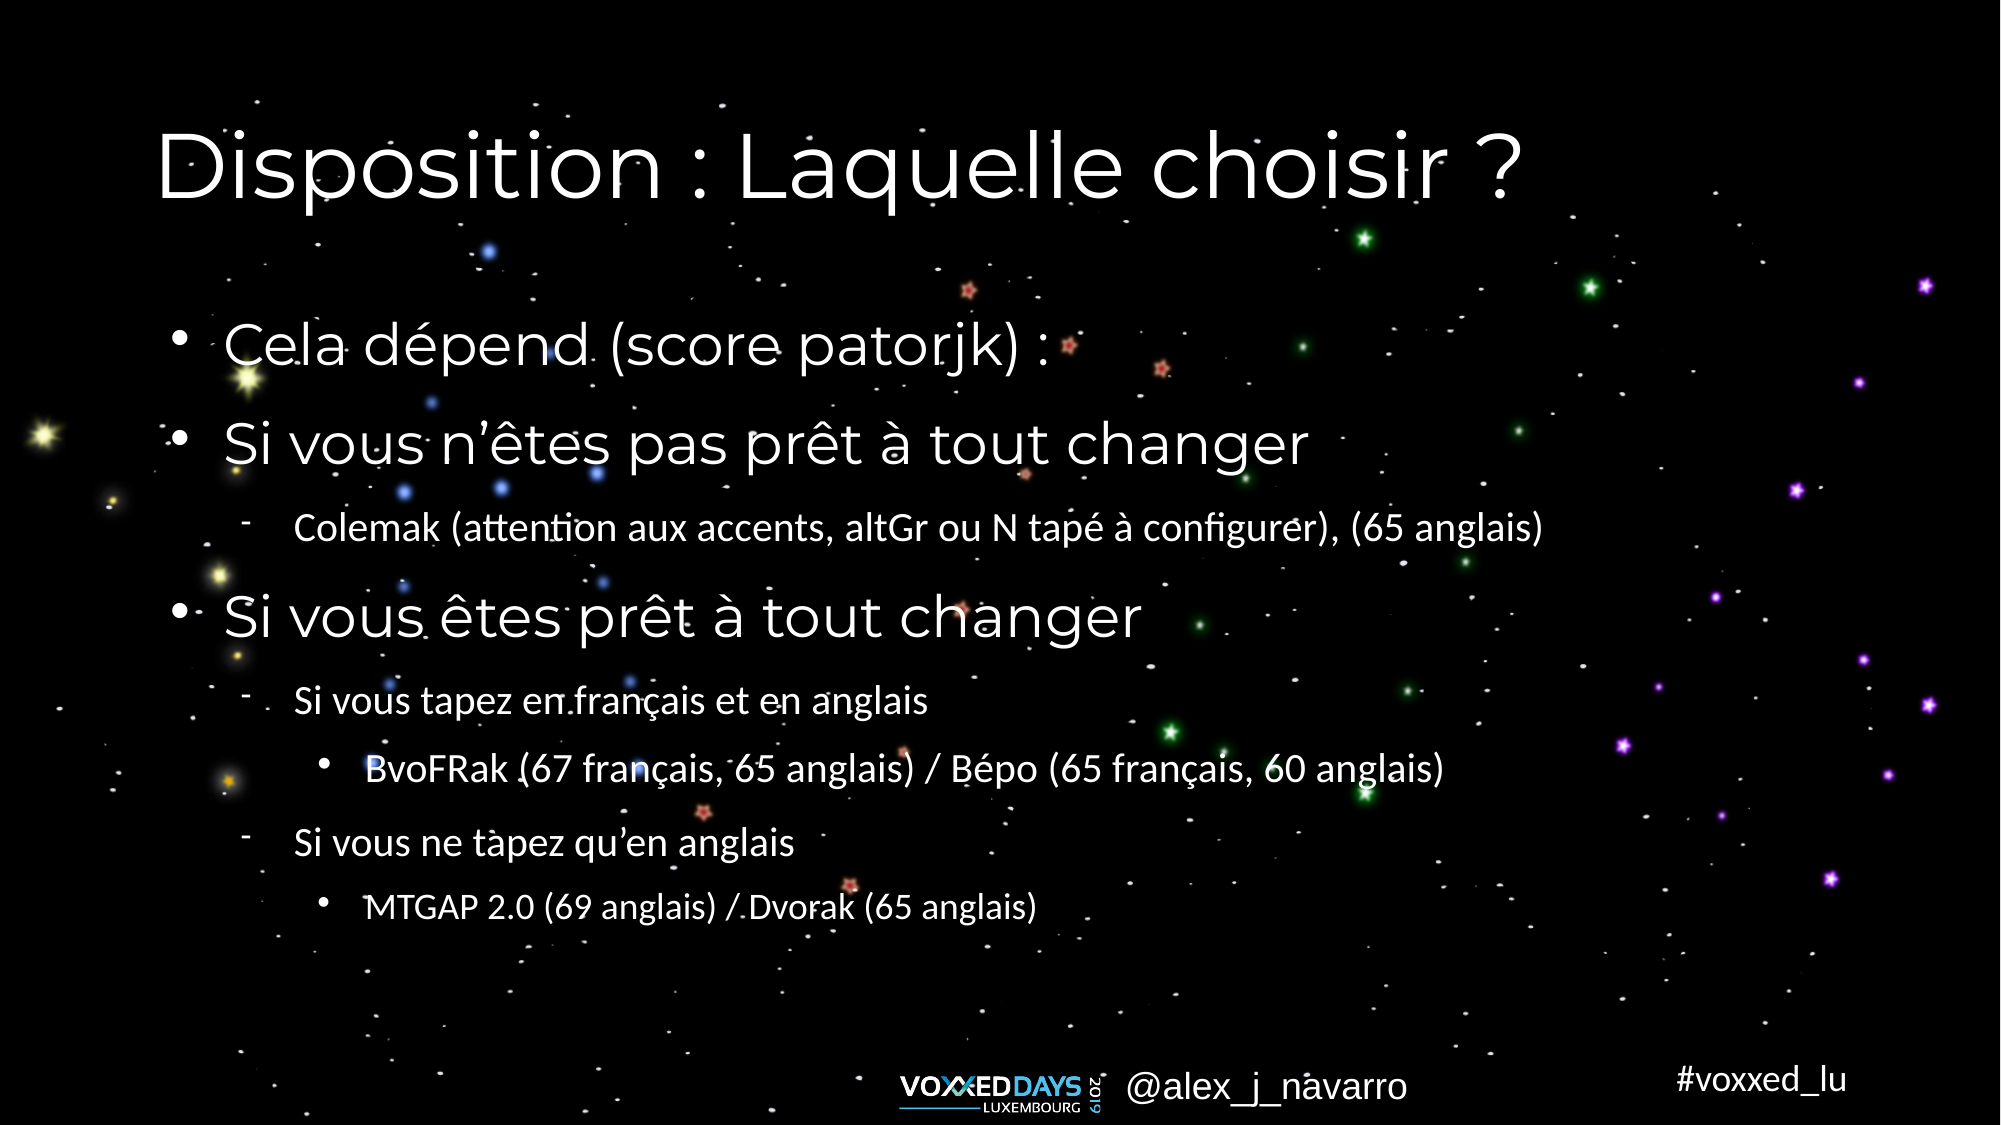

Disposition : Laquelle choisir ?
Cela dépend (score patorjk) :
Si vous n’êtes pas prêt à tout changer
Colemak (attention aux accents, altGr ou N tapé à configurer), (65 anglais)
Si vous êtes prêt à tout changer
Si vous tapez en français et en anglais
BvoFRak (67 français, 65 anglais) / Bépo (65 français, 60 anglais)
Si vous ne tapez qu’en anglais
MTGAP 2.0 (69 anglais) / Dvorak (65 anglais)

@alex_j_navarro